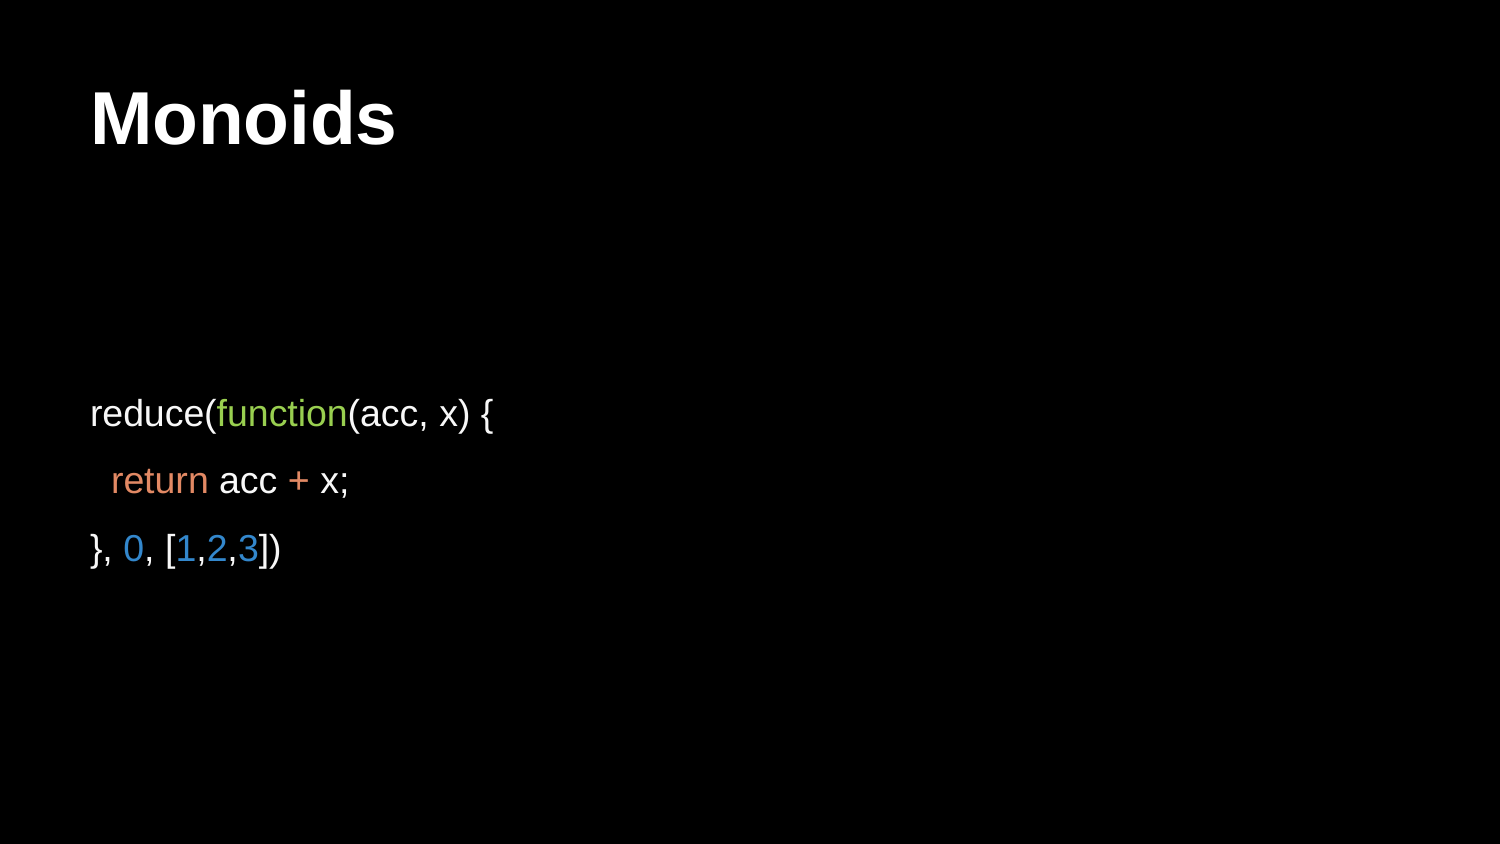

# Monoids
reduce(function(acc, x) {
  return acc + x;
}, 0, [1,2,3])